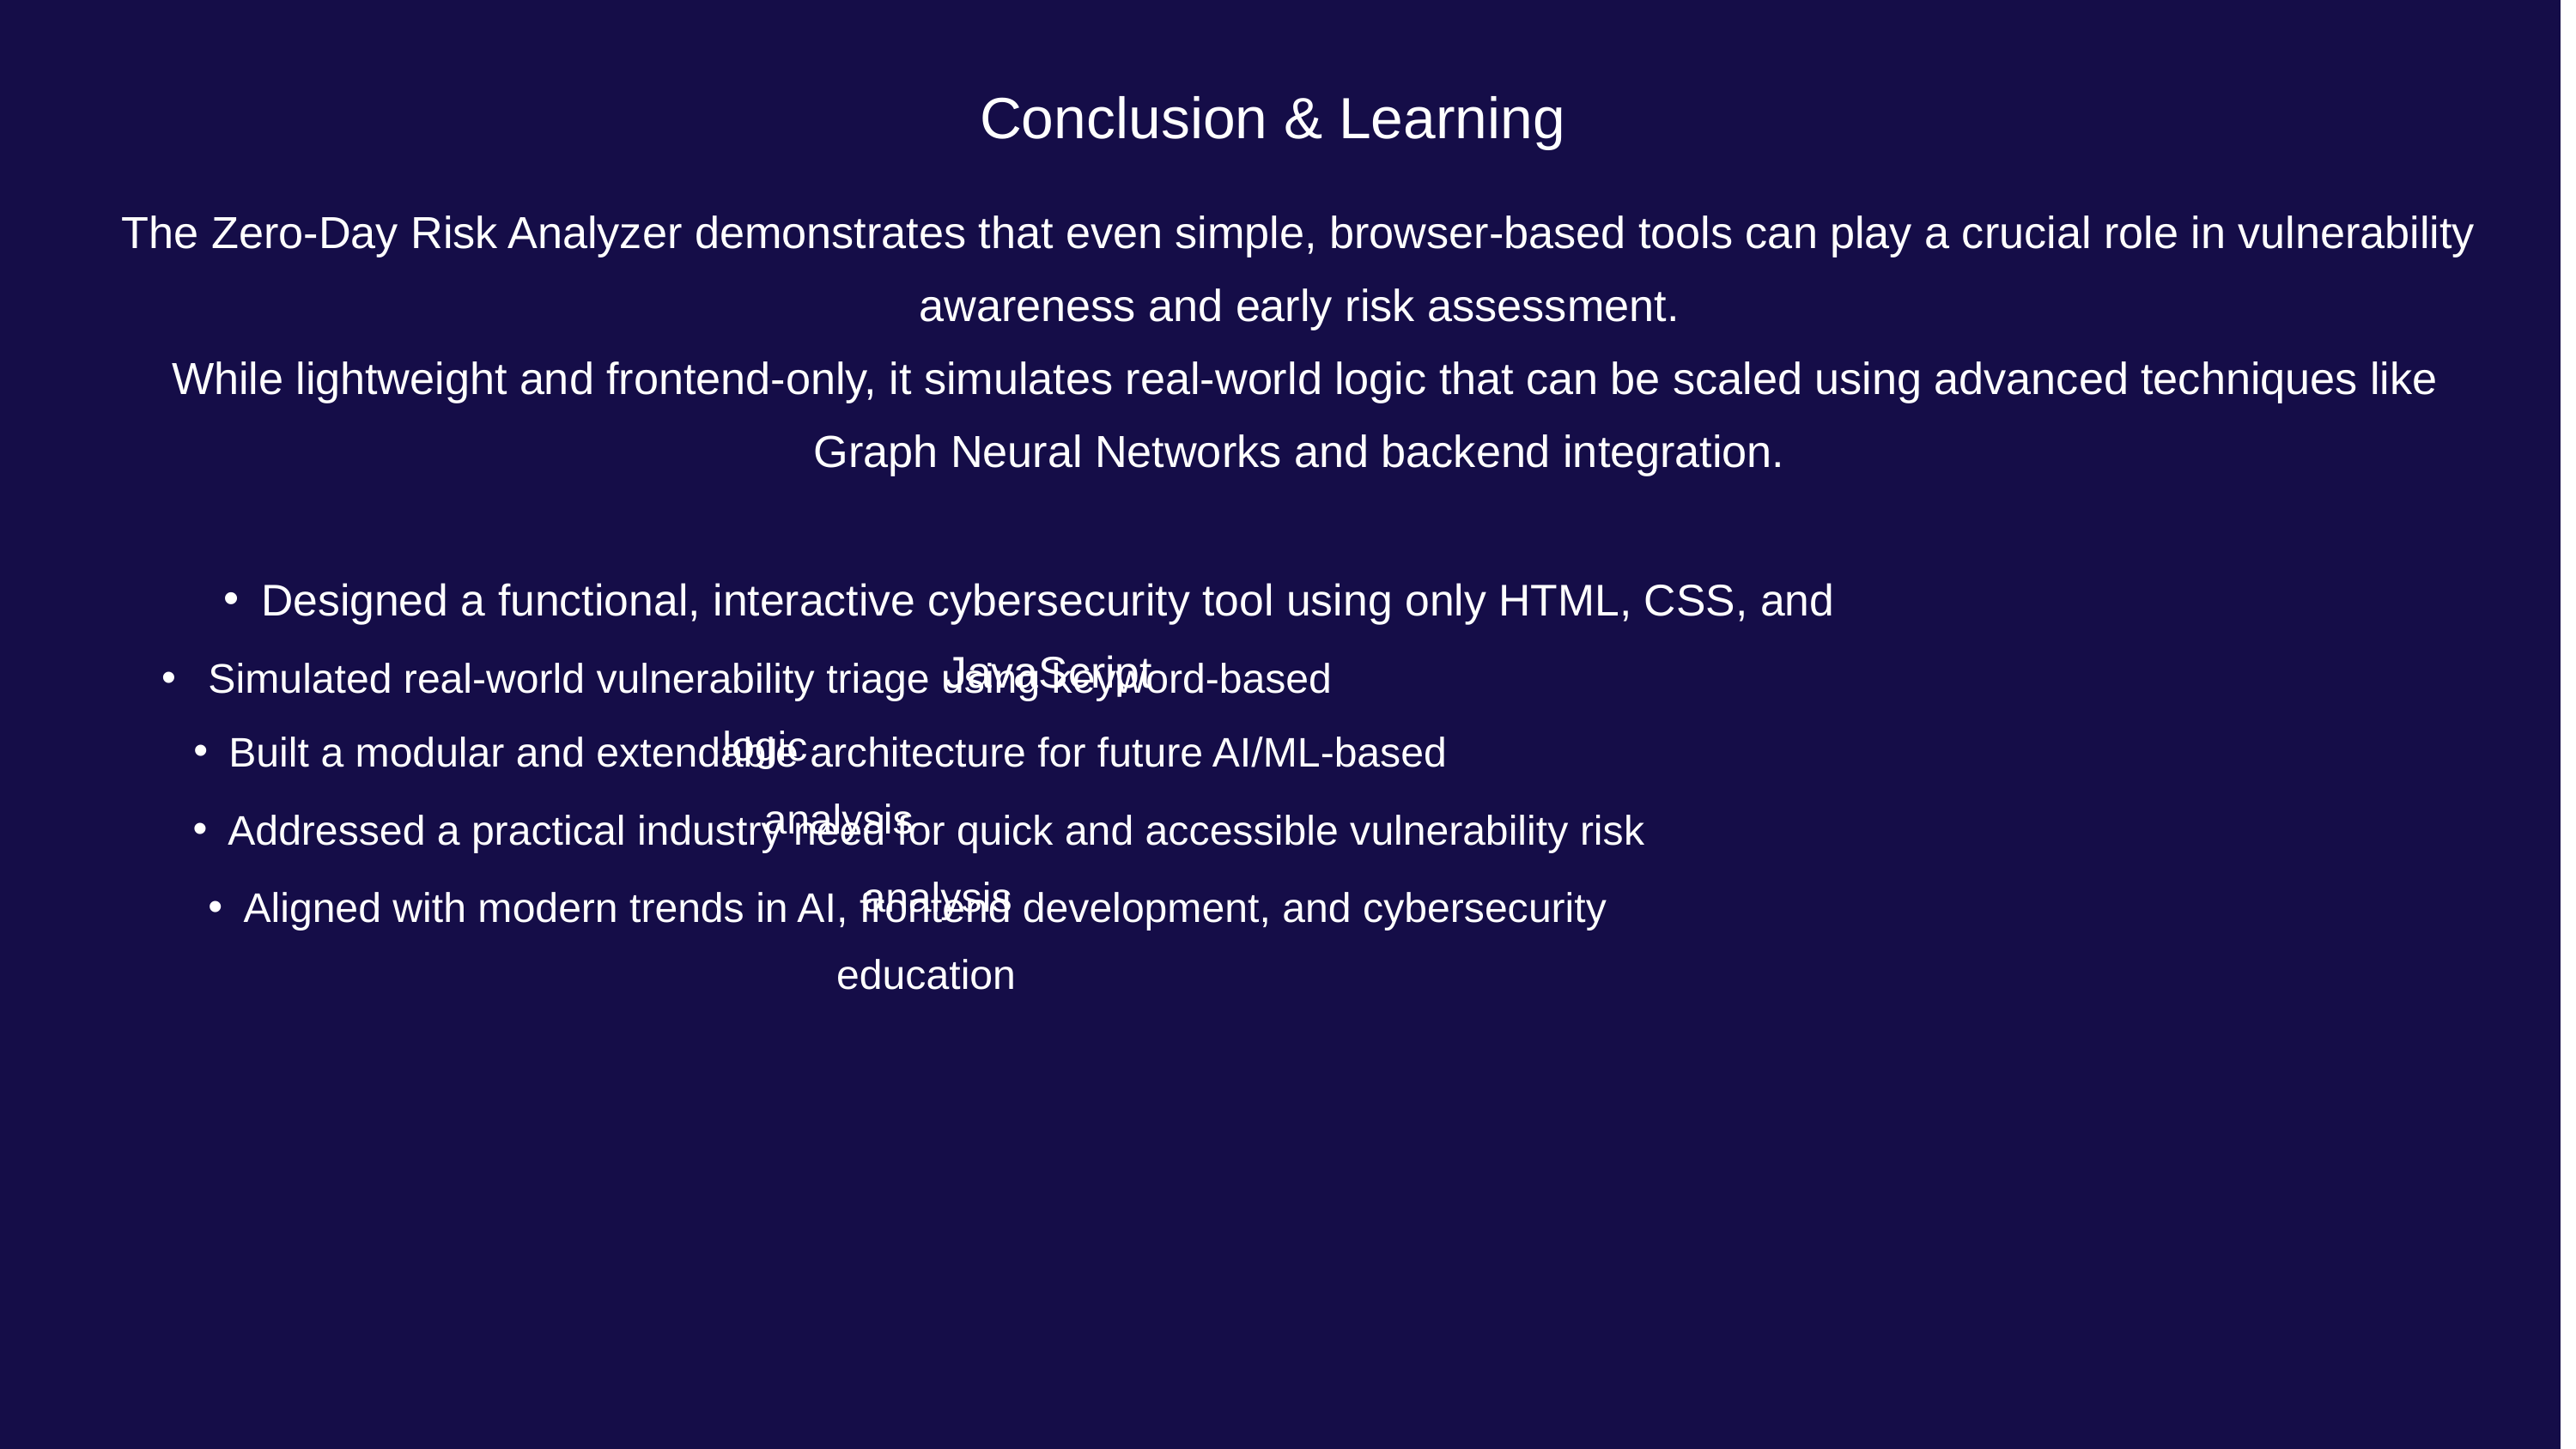

Conclusion & Learning
The Zero-Day Risk Analyzer demonstrates that even simple, browser-based tools can play a crucial role in vulnerability awareness and early risk assessment.
 While lightweight and frontend-only, it simulates real-world logic that can be scaled using advanced techniques like Graph Neural Networks and backend integration.
✔️ Designed a functional, interactive cybersecurity tool using only HTML, CSS, and JavaScript
✔️ Simulated real-world vulnerability triage using keyword-based logic
✔️ Built a modular and extendable architecture for future AI/ML-based analysis
✔️ Addressed a practical industry need for quick and accessible vulnerability risk analysis
✔️ Aligned with modern trends in AI, frontend development, and cybersecurity education
Designed a functional, interactive cybersecurity tool using only HTML, CSS, and JavaScript
 Simulated real-world vulnerability triage using keyword-based logic
Built a modular and extendable architecture for future AI/ML-based analysis
Addressed a practical industry need for quick and accessible vulnerability risk analysis
Aligned with modern trends in AI, frontend development, and cybersecurity education